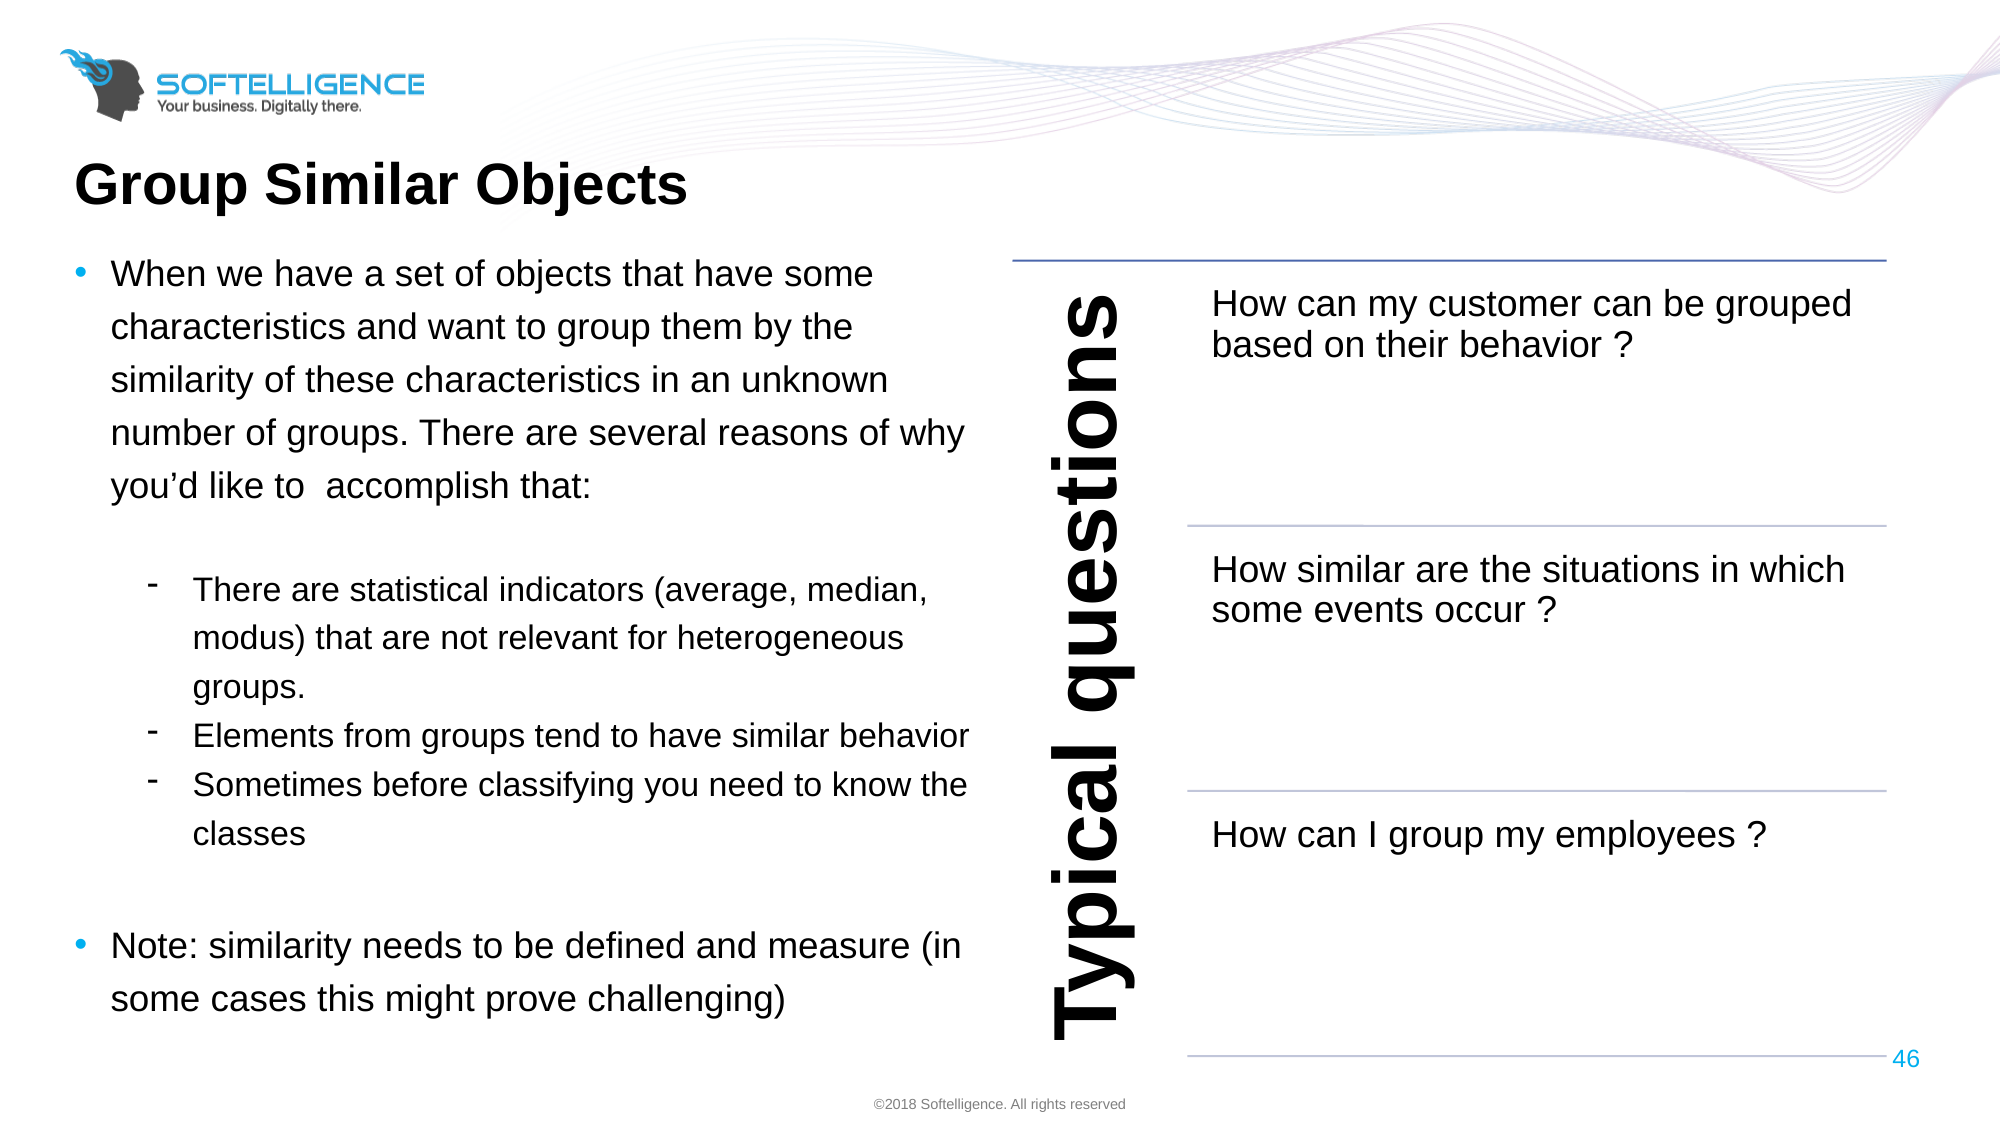

# Group Similar Objects
When we have a set of objects that have some characteristics and want to group them by the similarity of these characteristics in an unknown number of groups. There are several reasons of why you’d like to  accomplish that:

There are statistical indicators (average, median, modus) that are not relevant for heterogeneous groups.
Elements from groups tend to have similar behavior
Sometimes before classifying you need to know the classes

Note: similarity needs to be defined and measure (in some cases this might prove challenging)
Typical questions
How can my customer can be grouped based on their behavior ?
How similar are the situations in which some events occur ?
How can I group my employees ?
46
©2018 Softelligence. All rights reserved